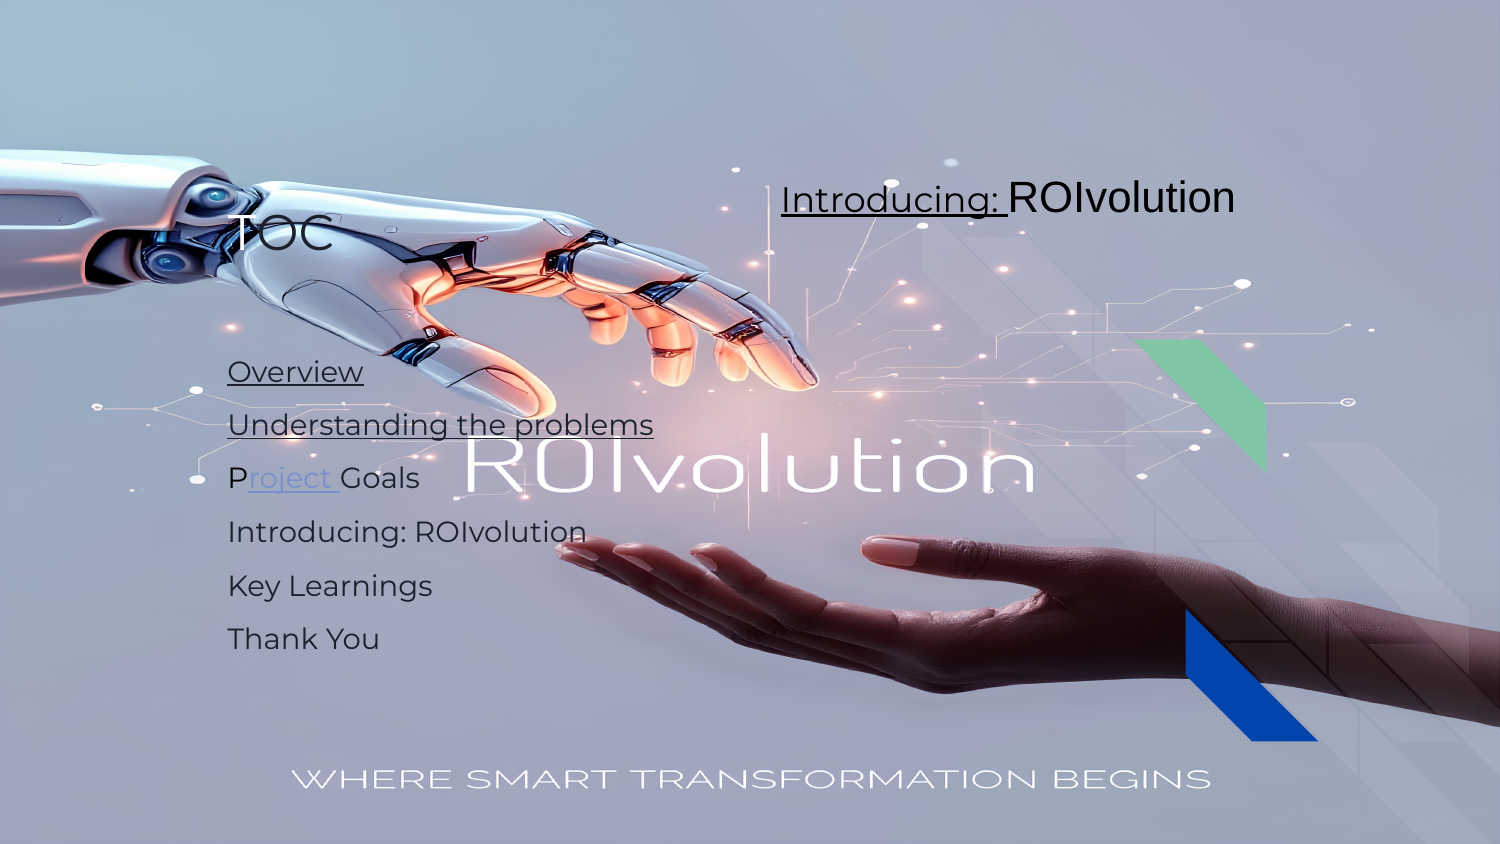

Introducing: ROIvolution
# TOC
Overview
Understanding the problems
Project Goals
Introducing: ROIvolution
Key Learnings
Thank You